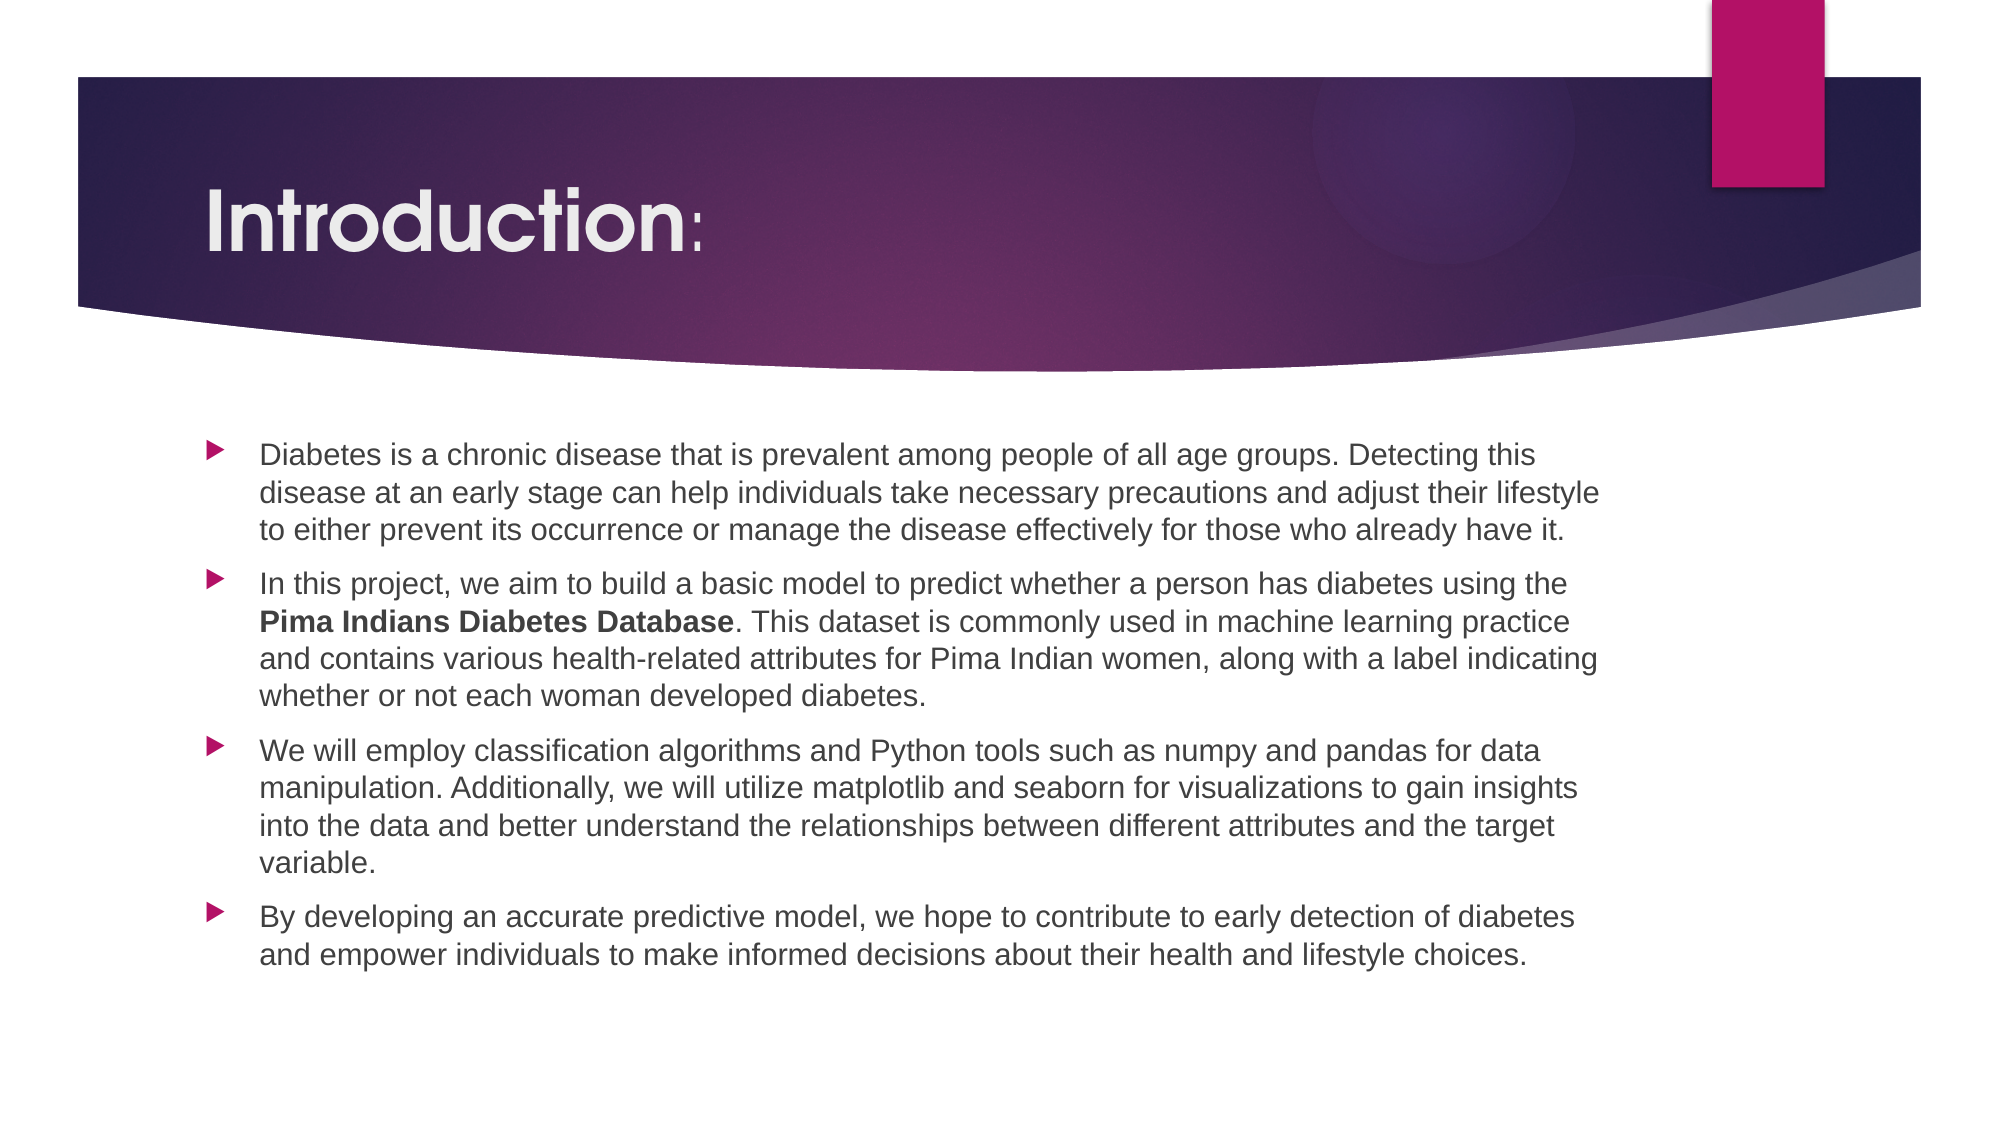

# Introduction:
Diabetes is a chronic disease that is prevalent among people of all age groups. Detecting this disease at an early stage can help individuals take necessary precautions and adjust their lifestyle to either prevent its occurrence or manage the disease effectively for those who already have it.
In this project, we aim to build a basic model to predict whether a person has diabetes using the Pima Indians Diabetes Database. This dataset is commonly used in machine learning practice and contains various health-related attributes for Pima Indian women, along with a label indicating whether or not each woman developed diabetes.
We will employ classification algorithms and Python tools such as numpy and pandas for data manipulation. Additionally, we will utilize matplotlib and seaborn for visualizations to gain insights into the data and better understand the relationships between different attributes and the target variable.
By developing an accurate predictive model, we hope to contribute to early detection of diabetes and empower individuals to make informed decisions about their health and lifestyle choices.